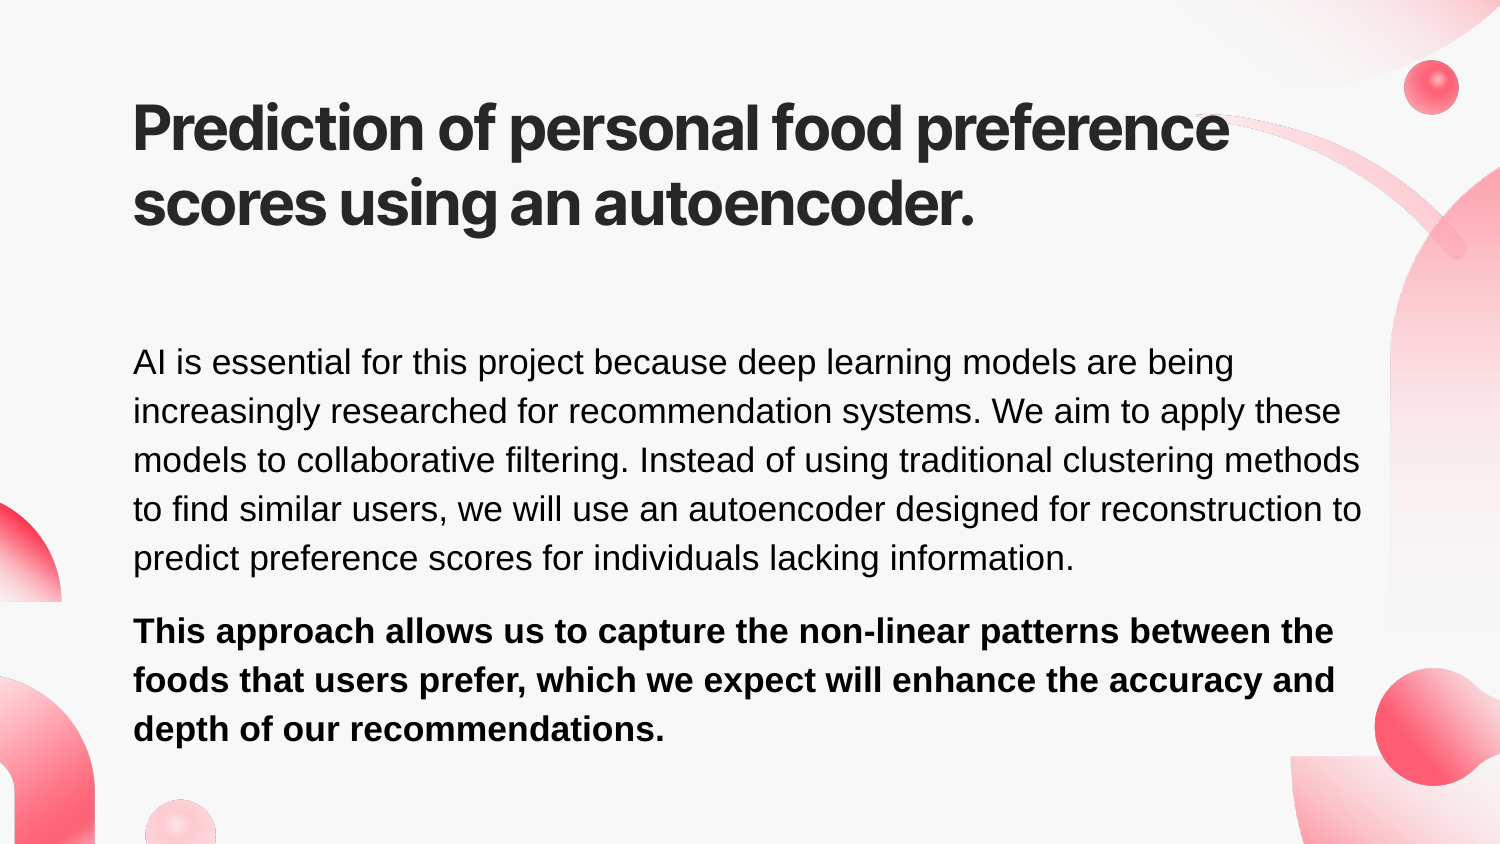

# Prediction of personal food preference scores using an autoencoder.
AI is essential for this project because deep learning models are being increasingly researched for recommendation systems. We aim to apply these models to collaborative filtering. Instead of using traditional clustering methods to find similar users, we will use an autoencoder designed for reconstruction to predict preference scores for individuals lacking information.
This approach allows us to capture the non-linear patterns between the foods that users prefer, which we expect will enhance the accuracy and depth of our recommendations.